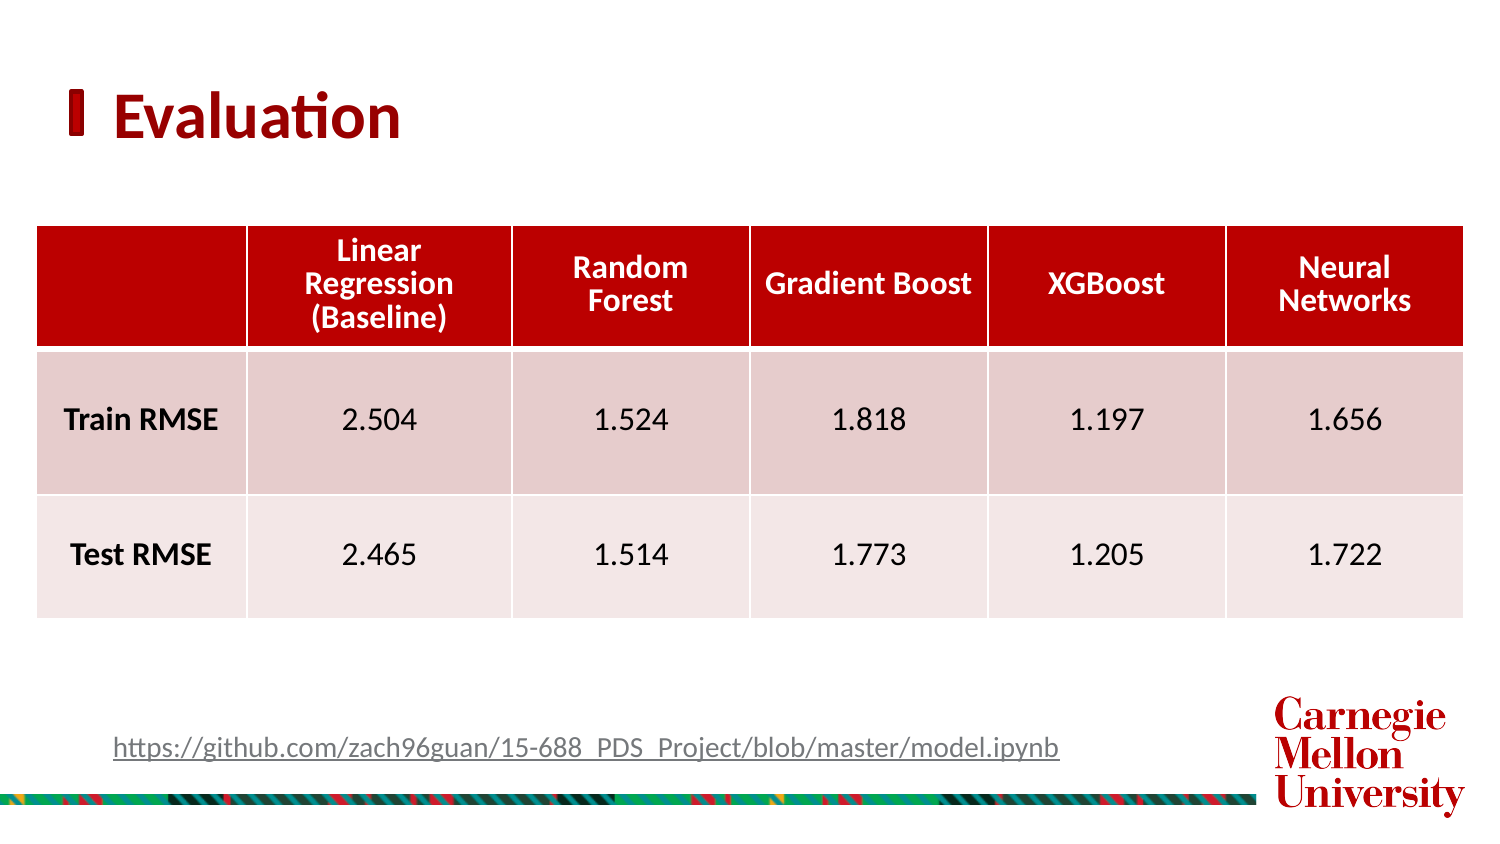

Evaluation

|  | Linear Regression (Baseline) | Random Forest | Gradient Boost | XGBoost | Neural Networks |
| --- | --- | --- | --- | --- | --- |
| Train RMSE | 2.504 | 1.524 | 1.818 | 1.197 | 1.656 |
| Test RMSE | 2.465 | 1.514 | 1.773 | 1.205 | 1.722 |
https://github.com/zach96guan/15-688_PDS_Project/blob/master/model.ipynb